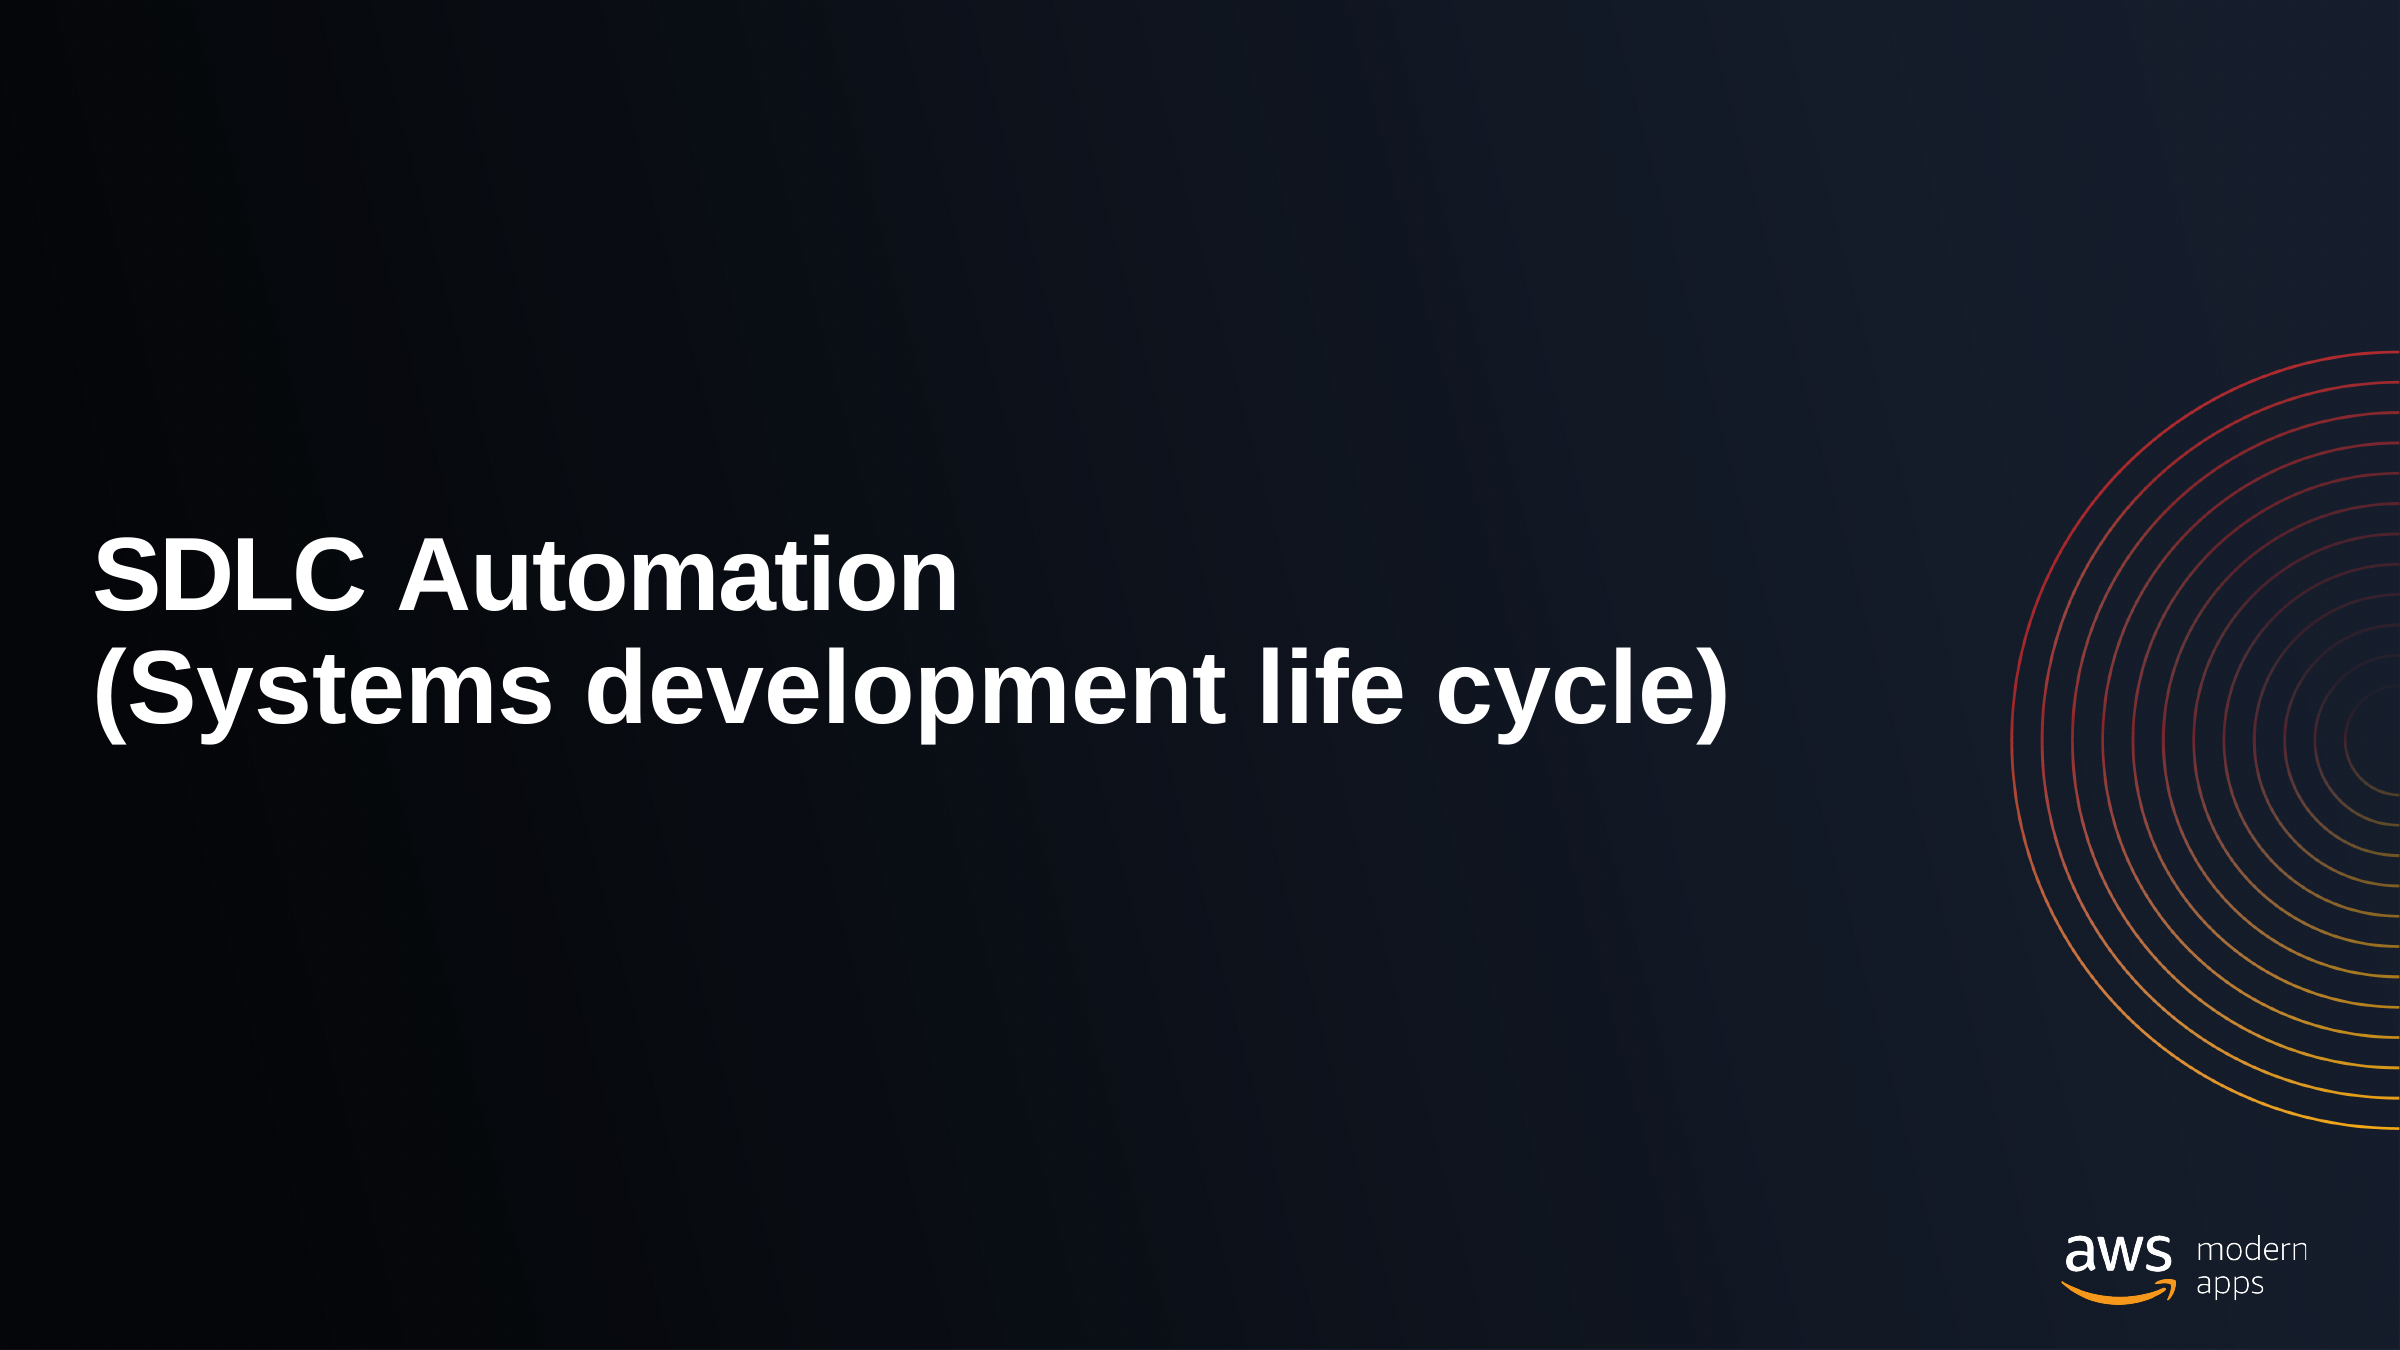

# SDLC Automation (Systems development life cycle)